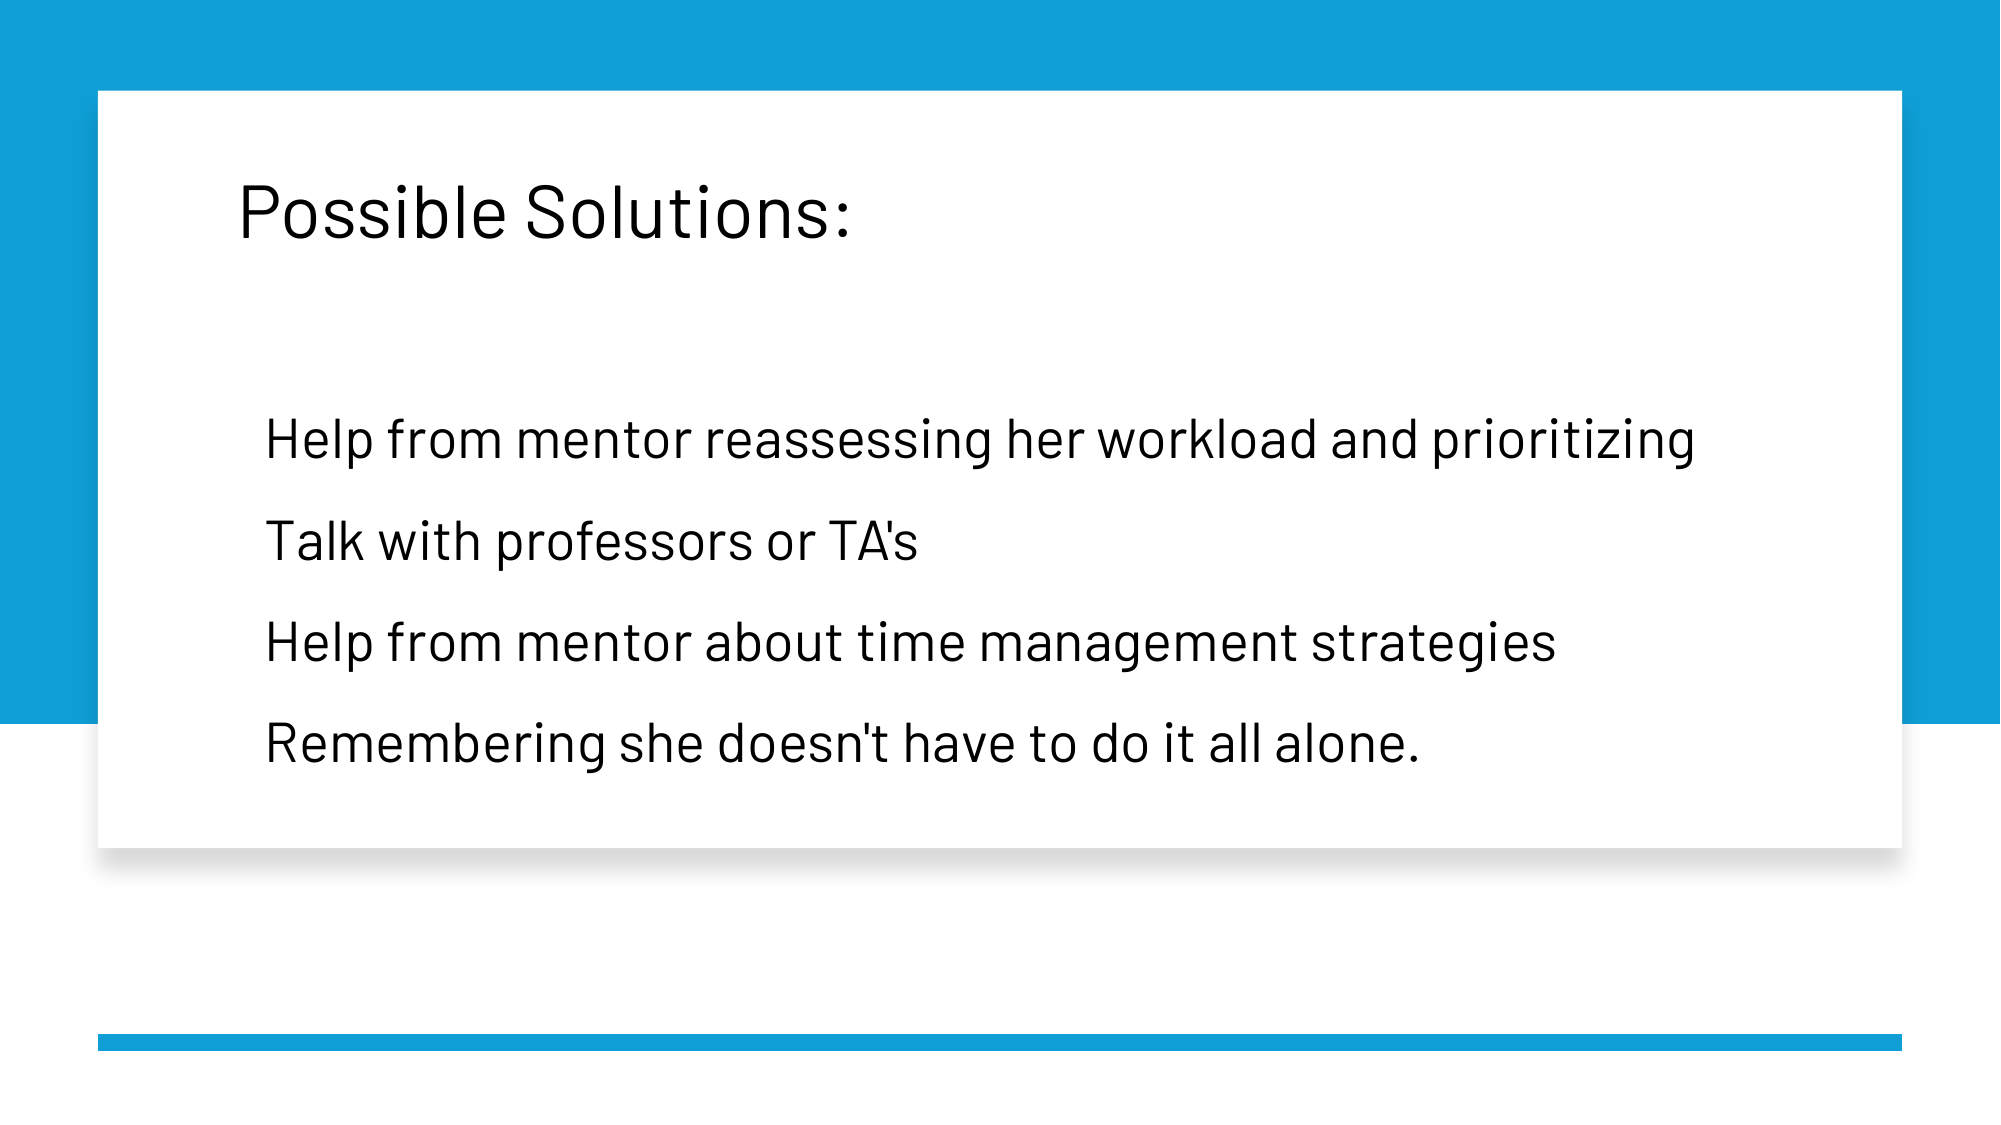

Possible Solutions:
Help from mentor reassessing her workload and prioritizing
Talk with professors or TA's
Help from mentor about time management strategies
Remembering she doesn't have to do it all alone.